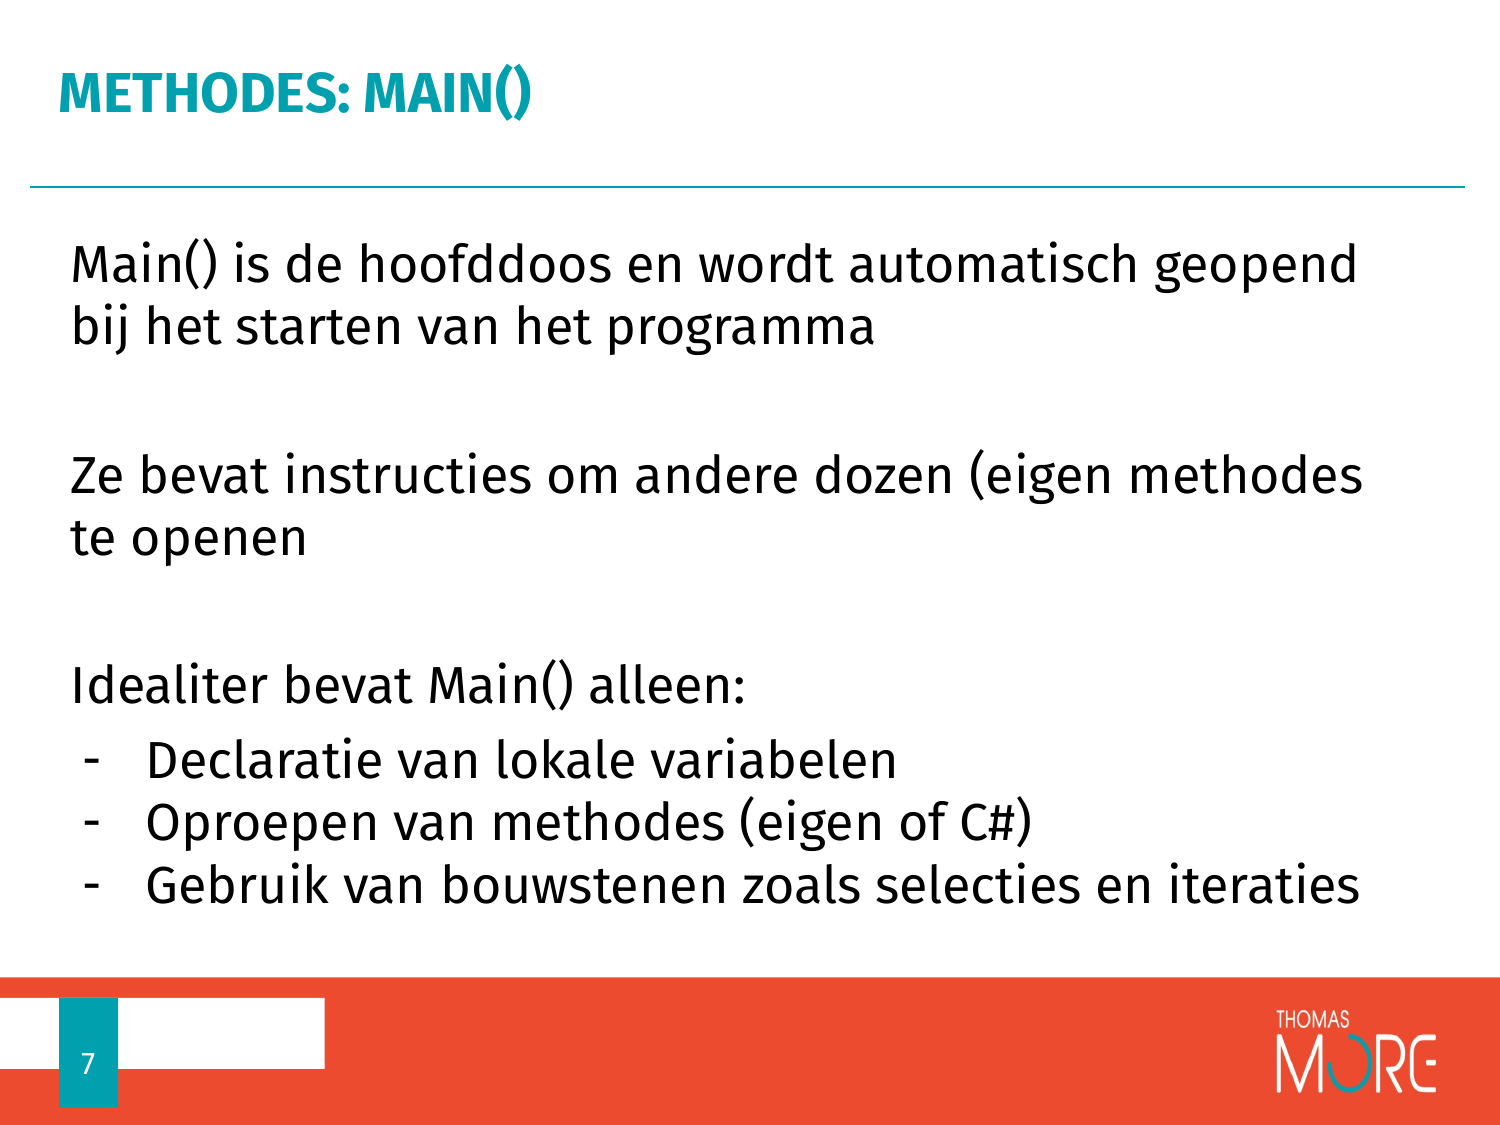

# METHODES: MAIN()
Main() is de hoofddoos en wordt automatisch geopend bij het starten van het programma

Ze bevat instructies om andere dozen (eigen methodes
te openen

Idealiter bevat Main() alleen:
Declaratie van lokale variabelen
Oproepen van methodes (eigen of C#)
Gebruik van bouwstenen zoals selecties en iteraties
7